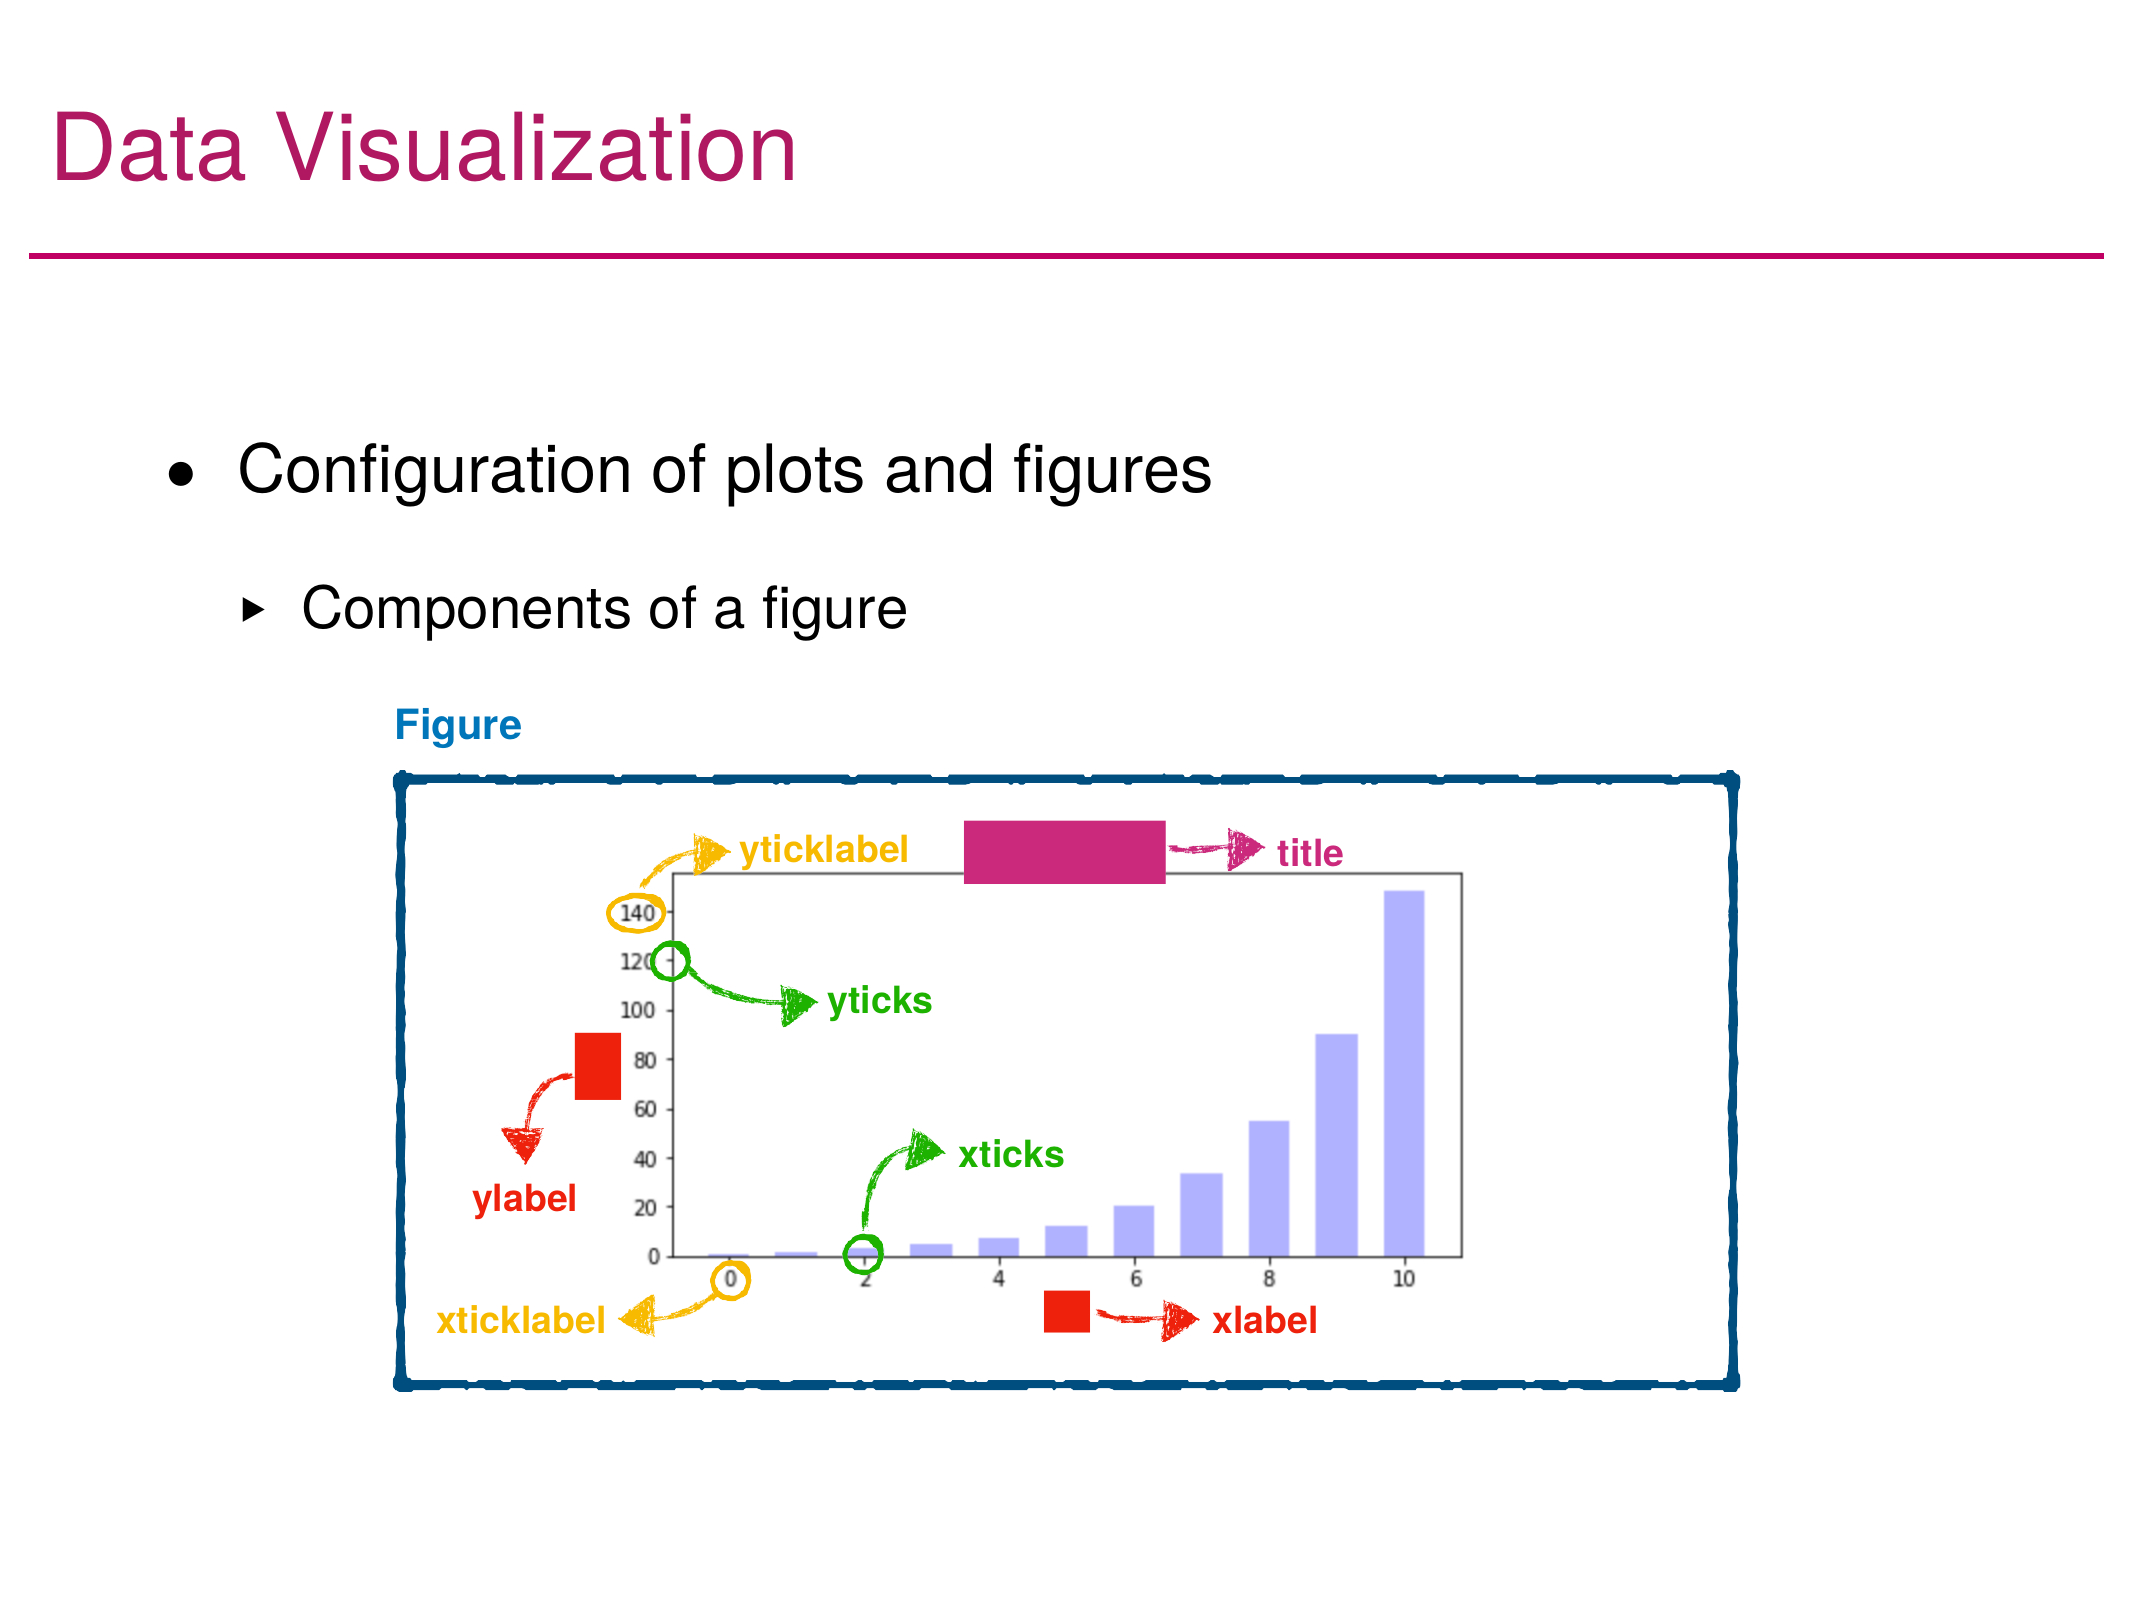

# Data Visualization

Configuration of plots and figures
Components of a figure
Figure

yticklabel
title
yticks

xticks
ylabel
xticklabel
xlabel